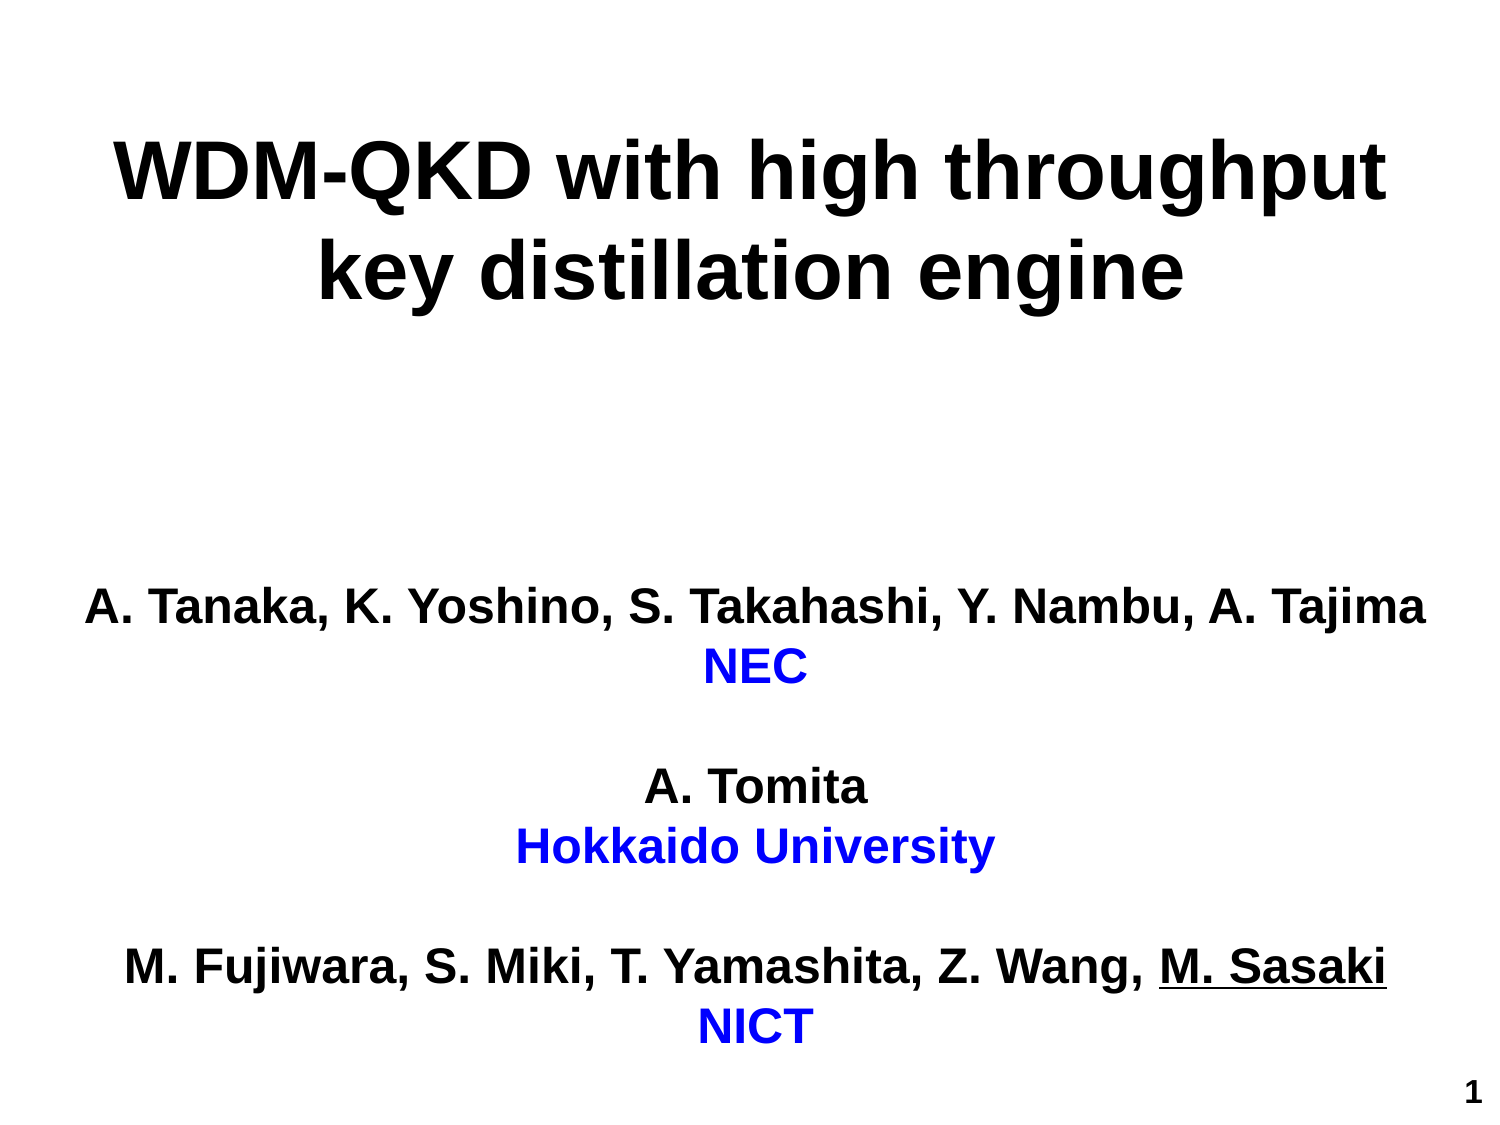

WDM-QKD with high throughput key distillation engine
A. Tanaka, K. Yoshino, S. Takahashi, Y. Nambu, A. Tajima
NEC

A. Tomita
Hokkaido University

M. Fujiwara, S. Miki, T. Yamashita, Z. Wang, M. Sasaki
NICT